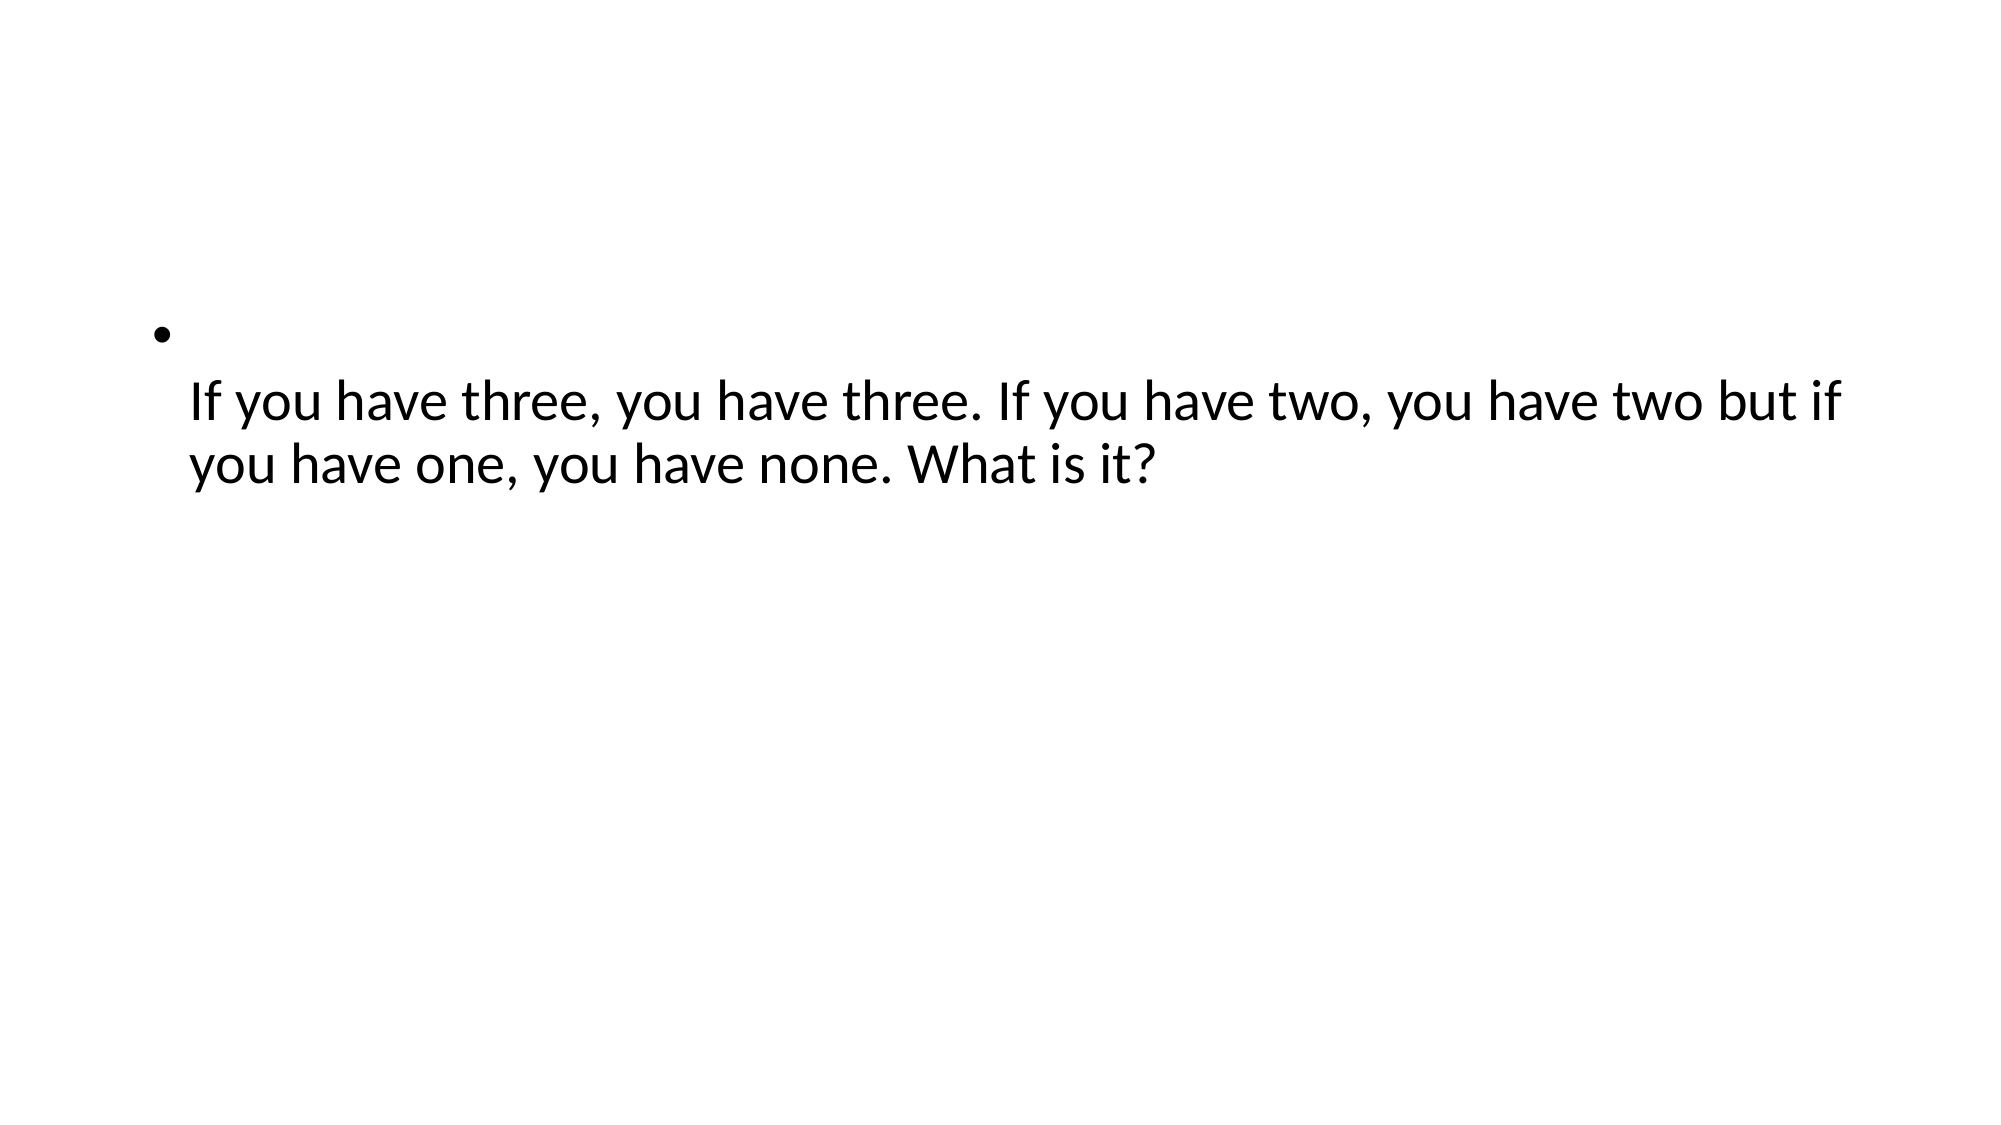

#
If you have three, you have three. If you have two, you have two but if you have one, you have none. What is it?